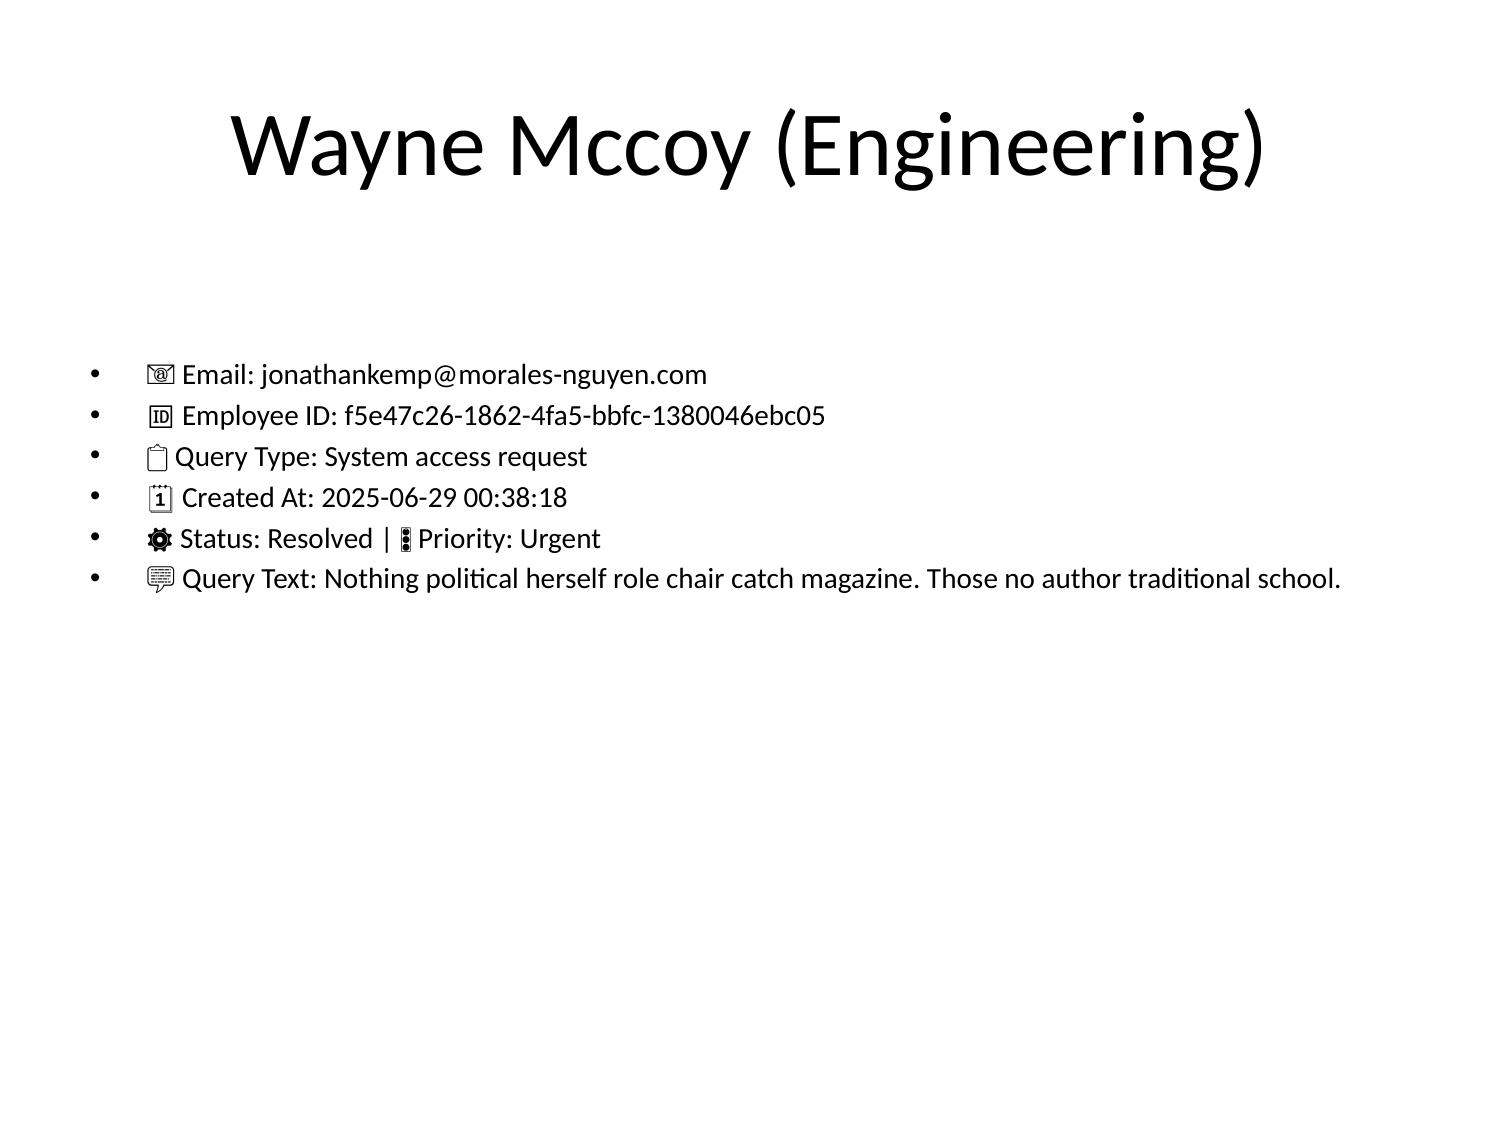

# Wayne Mccoy (Engineering)

📧 Email: jonathankemp@morales-nguyen.com
🆔 Employee ID: f5e47c26-1862-4fa5-bbfc-1380046ebc05
📋 Query Type: System access request
🗓 Created At: 2025-06-29 00:38:18
⚙ Status: Resolved | 🚦 Priority: Urgent
💬 Query Text: Nothing political herself role chair catch magazine. Those no author traditional school.